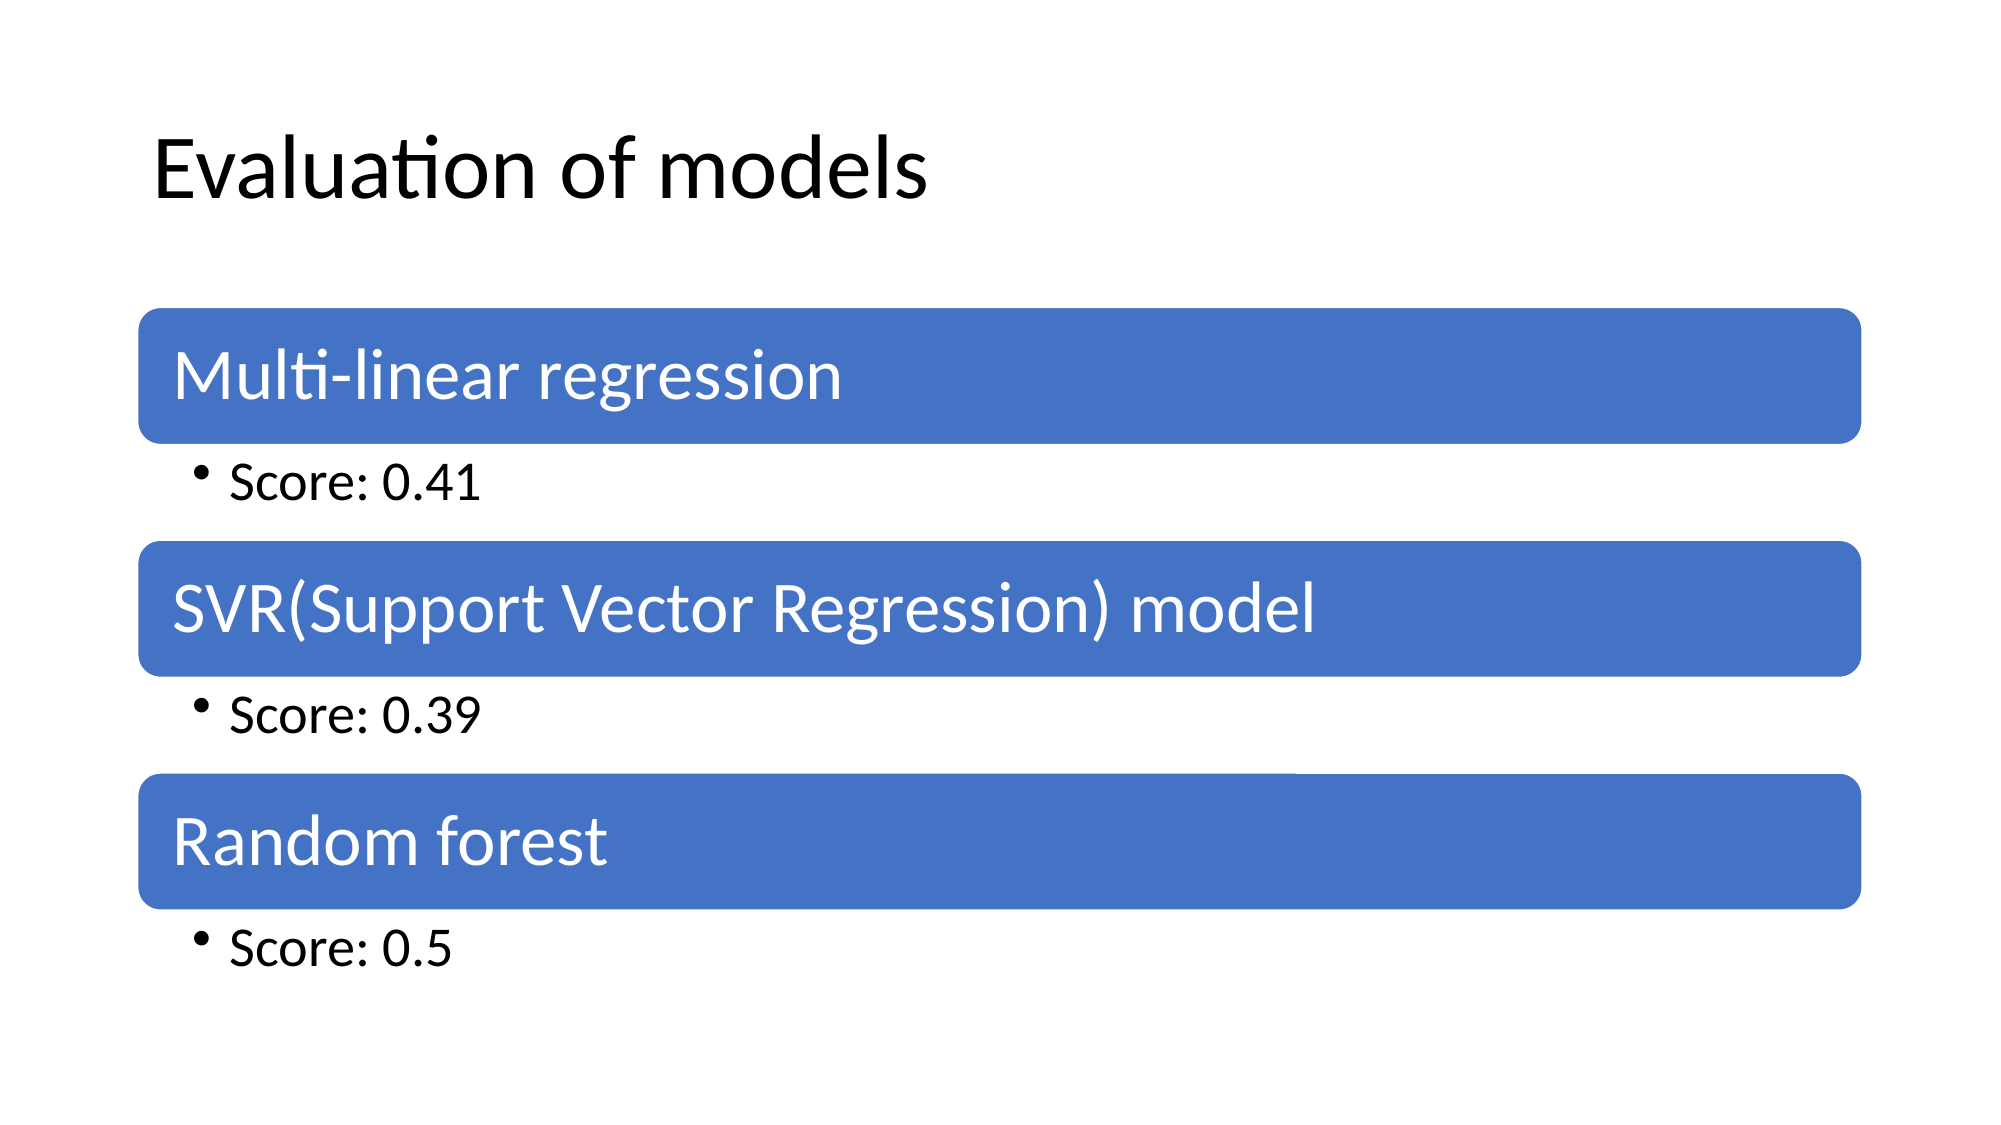

# Evaluation of models
Multi-linear regression
Score: 0.41
SVR(Support Vector Regression) model
Score: 0.39
Random forest
Score: 0.5